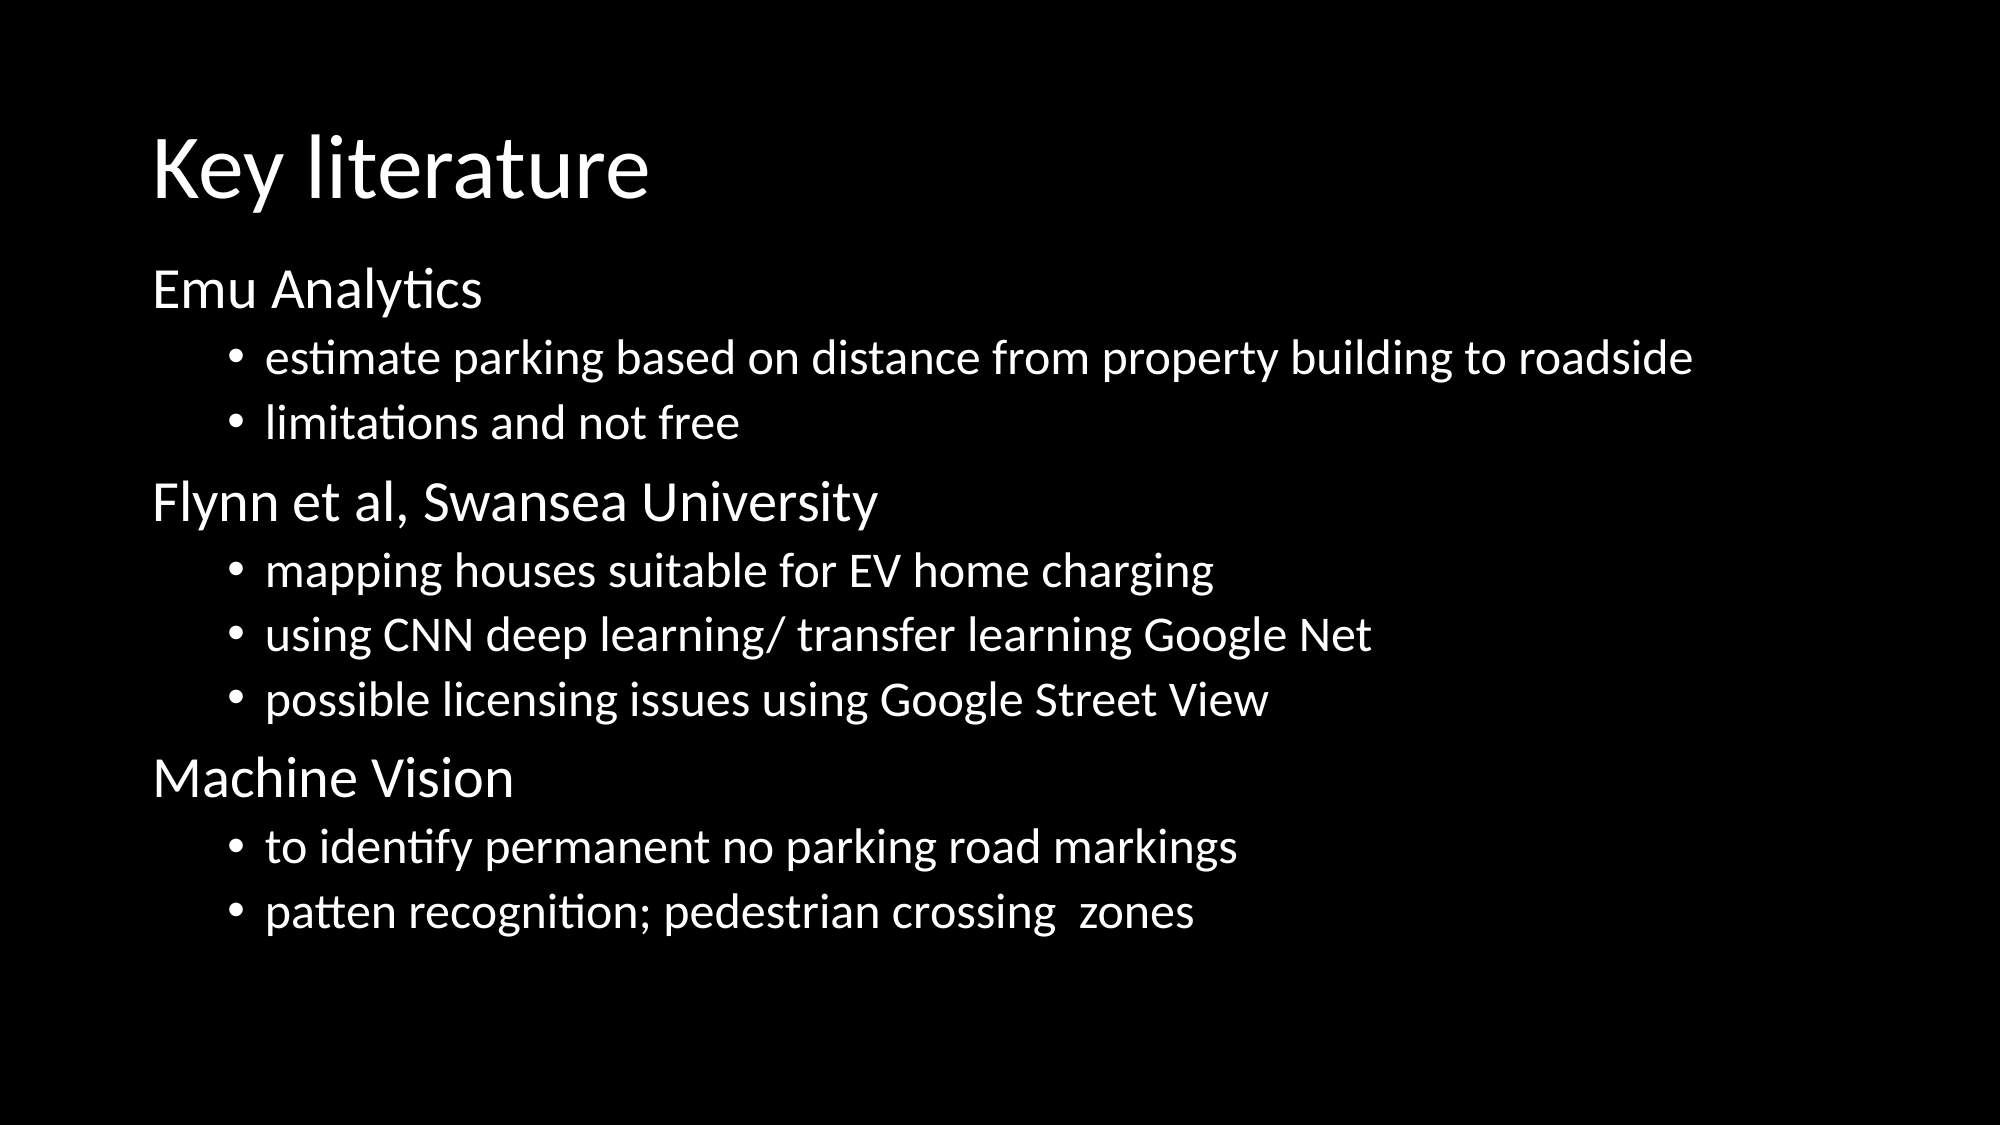

# Key literature
Emu Analytics
estimate parking based on distance from property building to roadside
limitations and not free
Flynn et al, Swansea University
mapping houses suitable for EV home charging
using CNN deep learning/ transfer learning Google Net
possible licensing issues using Google Street View
Machine Vision
to identify permanent no parking road markings
patten recognition; pedestrian crossing  zones